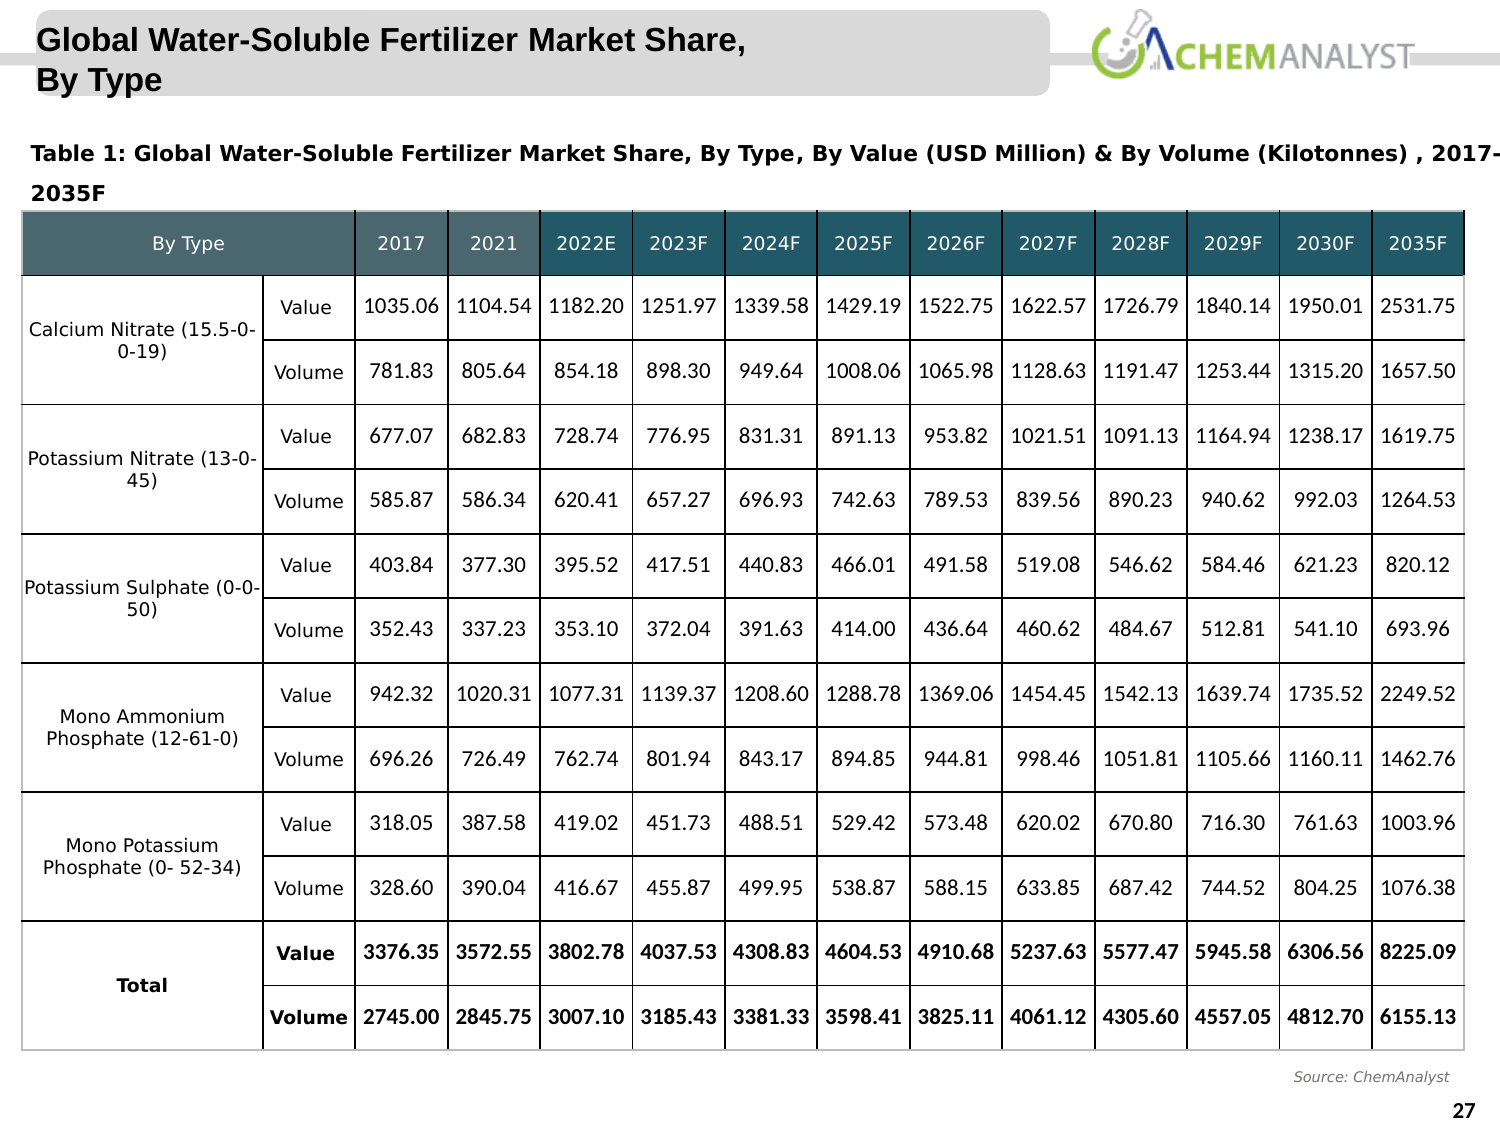

Global Water-Soluble Fertilizer Market Share, By Type
Table 1: Global Water-Soluble Fertilizer Market Share, By Type, By Value (USD Million) & By Volume (Kilotonnes) , 2017-2035F
| By Type |  | 2017 | 2021 | 2022E | 2023F | 2024F | 2025F | 2026F | 2027F | 2028F | 2029F | 2030F | 2035F |
| --- | --- | --- | --- | --- | --- | --- | --- | --- | --- | --- | --- | --- | --- |
| Calcium Nitrate (15.5-0-0-19) | Value | 1035.06 | 1104.54 | 1182.20 | 1251.97 | 1339.58 | 1429.19 | 1522.75 | 1622.57 | 1726.79 | 1840.14 | 1950.01 | 2531.75 |
|  | Volume | 781.83 | 805.64 | 854.18 | 898.30 | 949.64 | 1008.06 | 1065.98 | 1128.63 | 1191.47 | 1253.44 | 1315.20 | 1657.50 |
| Potassium Nitrate (13-0-45) | Value | 677.07 | 682.83 | 728.74 | 776.95 | 831.31 | 891.13 | 953.82 | 1021.51 | 1091.13 | 1164.94 | 1238.17 | 1619.75 |
|  | Volume | 585.87 | 586.34 | 620.41 | 657.27 | 696.93 | 742.63 | 789.53 | 839.56 | 890.23 | 940.62 | 992.03 | 1264.53 |
| Potassium Sulphate (0-0-50) | Value | 403.84 | 377.30 | 395.52 | 417.51 | 440.83 | 466.01 | 491.58 | 519.08 | 546.62 | 584.46 | 621.23 | 820.12 |
|  | Volume | 352.43 | 337.23 | 353.10 | 372.04 | 391.63 | 414.00 | 436.64 | 460.62 | 484.67 | 512.81 | 541.10 | 693.96 |
| Mono Ammonium Phosphate (12-61-0) | Value | 942.32 | 1020.31 | 1077.31 | 1139.37 | 1208.60 | 1288.78 | 1369.06 | 1454.45 | 1542.13 | 1639.74 | 1735.52 | 2249.52 |
|  | Volume | 696.26 | 726.49 | 762.74 | 801.94 | 843.17 | 894.85 | 944.81 | 998.46 | 1051.81 | 1105.66 | 1160.11 | 1462.76 |
| Mono Potassium Phosphate (0- 52-34) | Value | 318.05 | 387.58 | 419.02 | 451.73 | 488.51 | 529.42 | 573.48 | 620.02 | 670.80 | 716.30 | 761.63 | 1003.96 |
|  | Volume | 328.60 | 390.04 | 416.67 | 455.87 | 499.95 | 538.87 | 588.15 | 633.85 | 687.42 | 744.52 | 804.25 | 1076.38 |
| Total | Value | 3376.35 | 3572.55 | 3802.78 | 4037.53 | 4308.83 | 4604.53 | 4910.68 | 5237.63 | 5577.47 | 5945.58 | 6306.56 | 8225.09 |
|  | Volume | 2745.00 | 2845.75 | 3007.10 | 3185.43 | 3381.33 | 3598.41 | 3825.11 | 4061.12 | 4305.60 | 4557.05 | 4812.70 | 6155.13 |
Source: ChemAnalyst
27
© ChemAnalyst
27